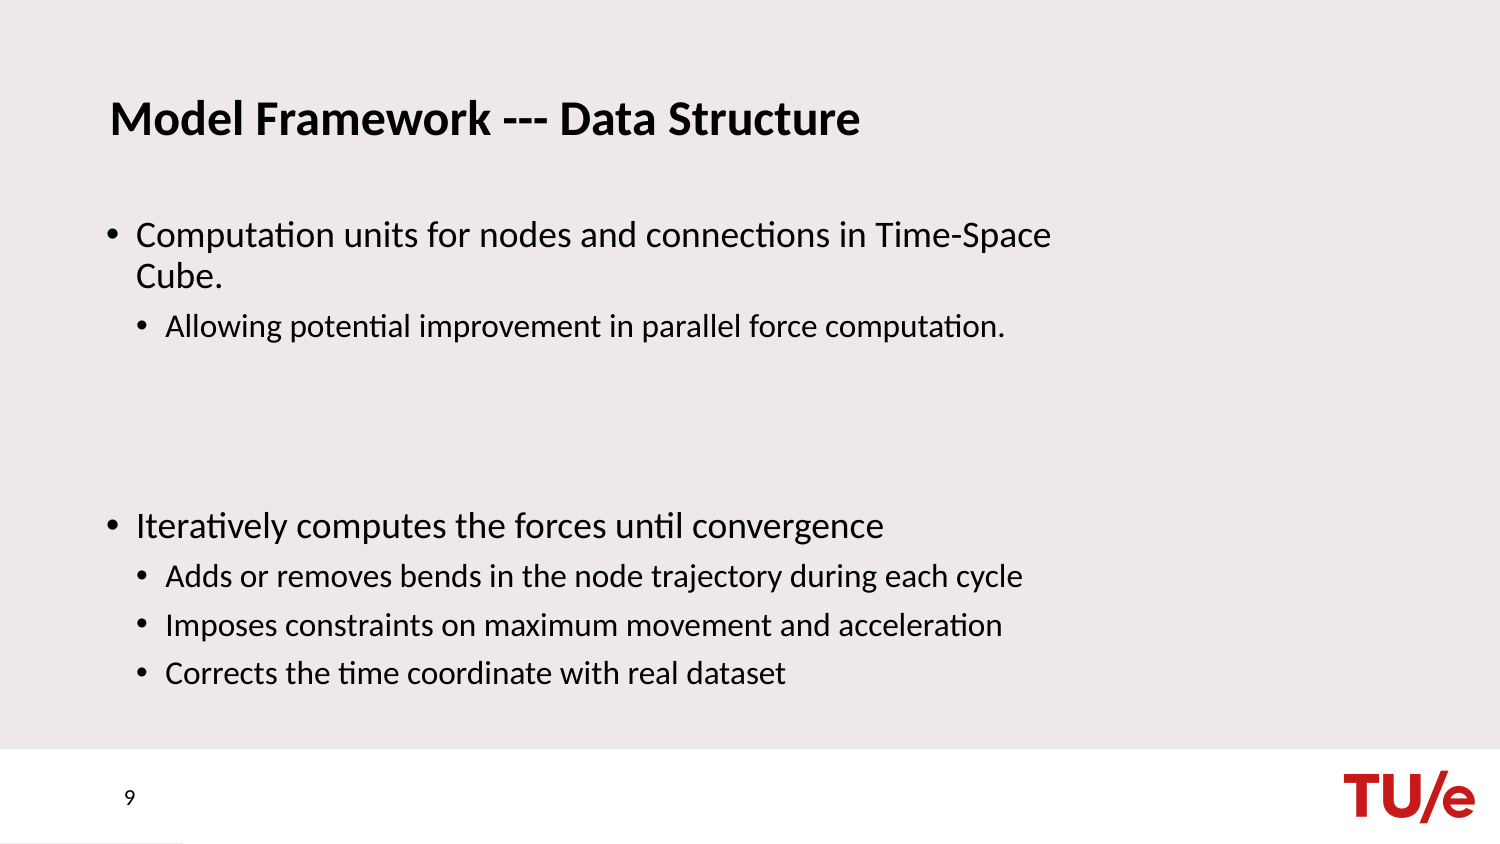

# Model Framework --- Data Structure

Computation units for nodes and connections in Time-Space Cube.
Allowing potential improvement in parallel force computation.

Iteratively computes the forces until convergence
Adds or removes bends in the node trajectory during each cycle
Imposes constraints on maximum movement and acceleration
Corrects the time coordinate with real dataset

9